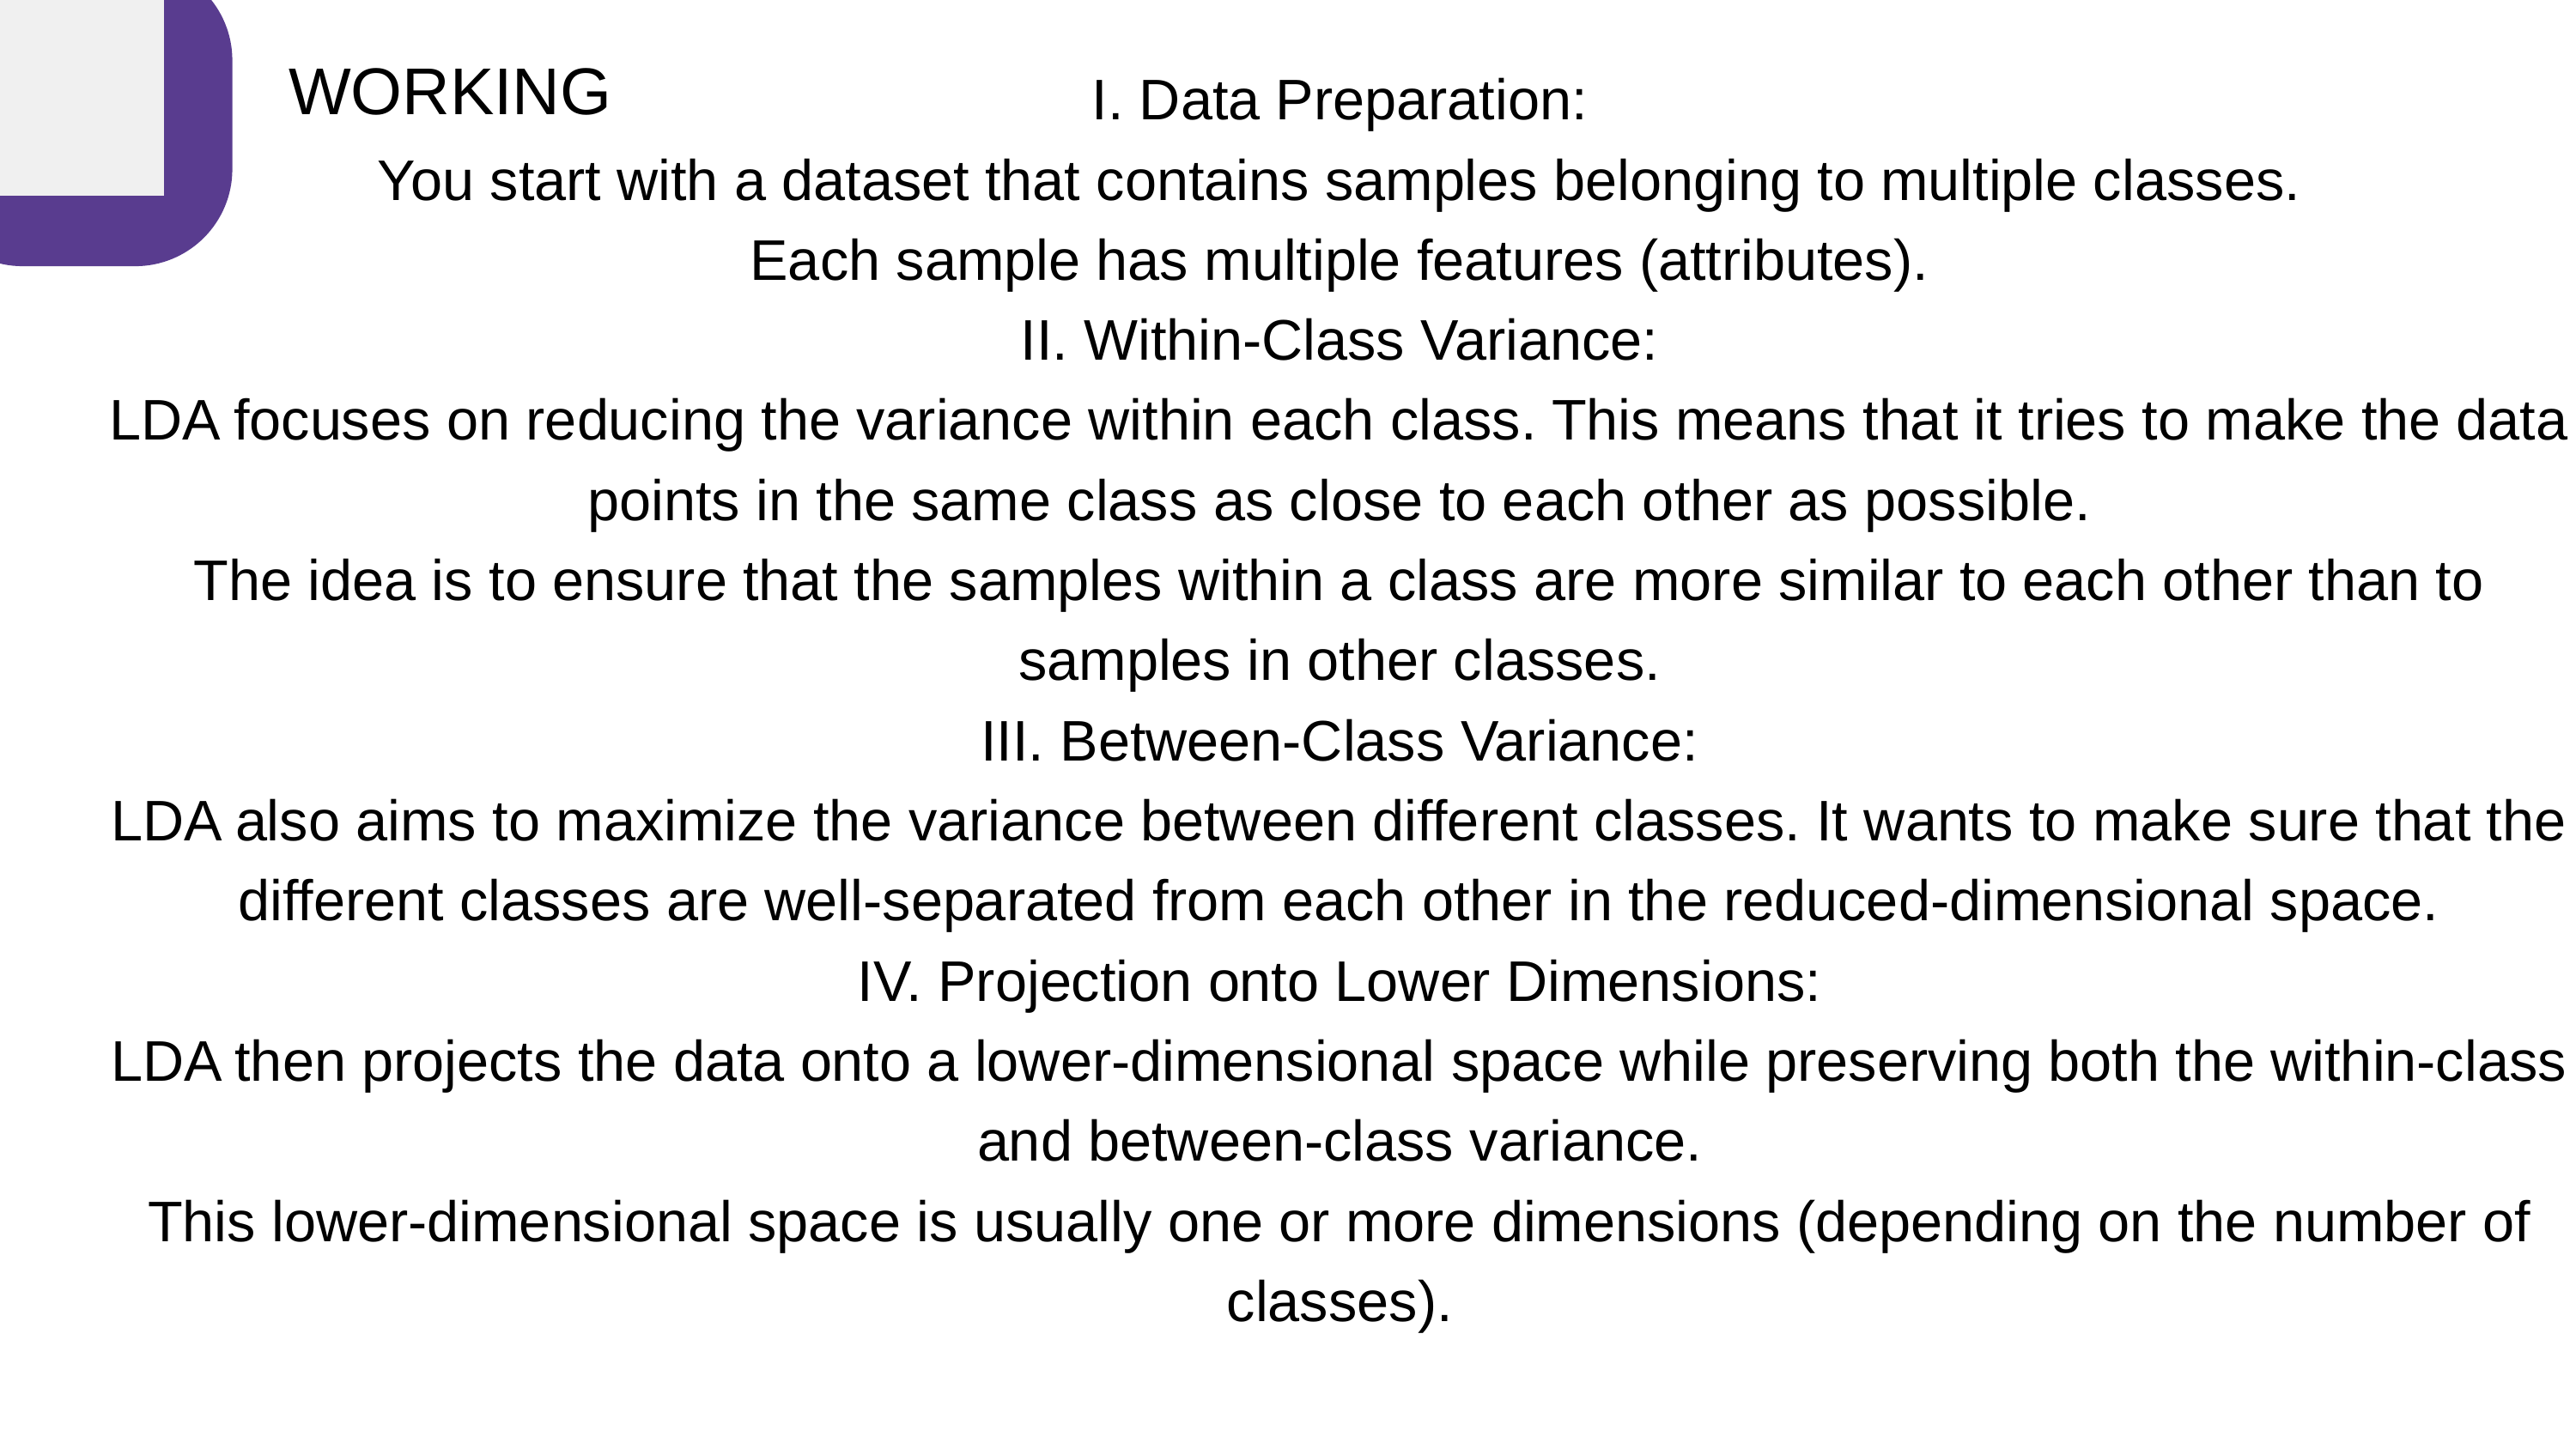

WORKING
I. Data Preparation:
You start with a dataset that contains samples belonging to multiple classes.
Each sample has multiple features (attributes).
II. Within-Class Variance:
LDA focuses on reducing the variance within each class. This means that it tries to make the data points in the same class as close to each other as possible.
The idea is to ensure that the samples within a class are more similar to each other than to samples in other classes.
III. Between-Class Variance:
LDA also aims to maximize the variance between different classes. It wants to make sure that the different classes are well-separated from each other in the reduced-dimensional space.
IV. Projection onto Lower Dimensions:
LDA then projects the data onto a lower-dimensional space while preserving both the within-class and between-class variance.
This lower-dimensional space is usually one or more dimensions (depending on the number of classes).